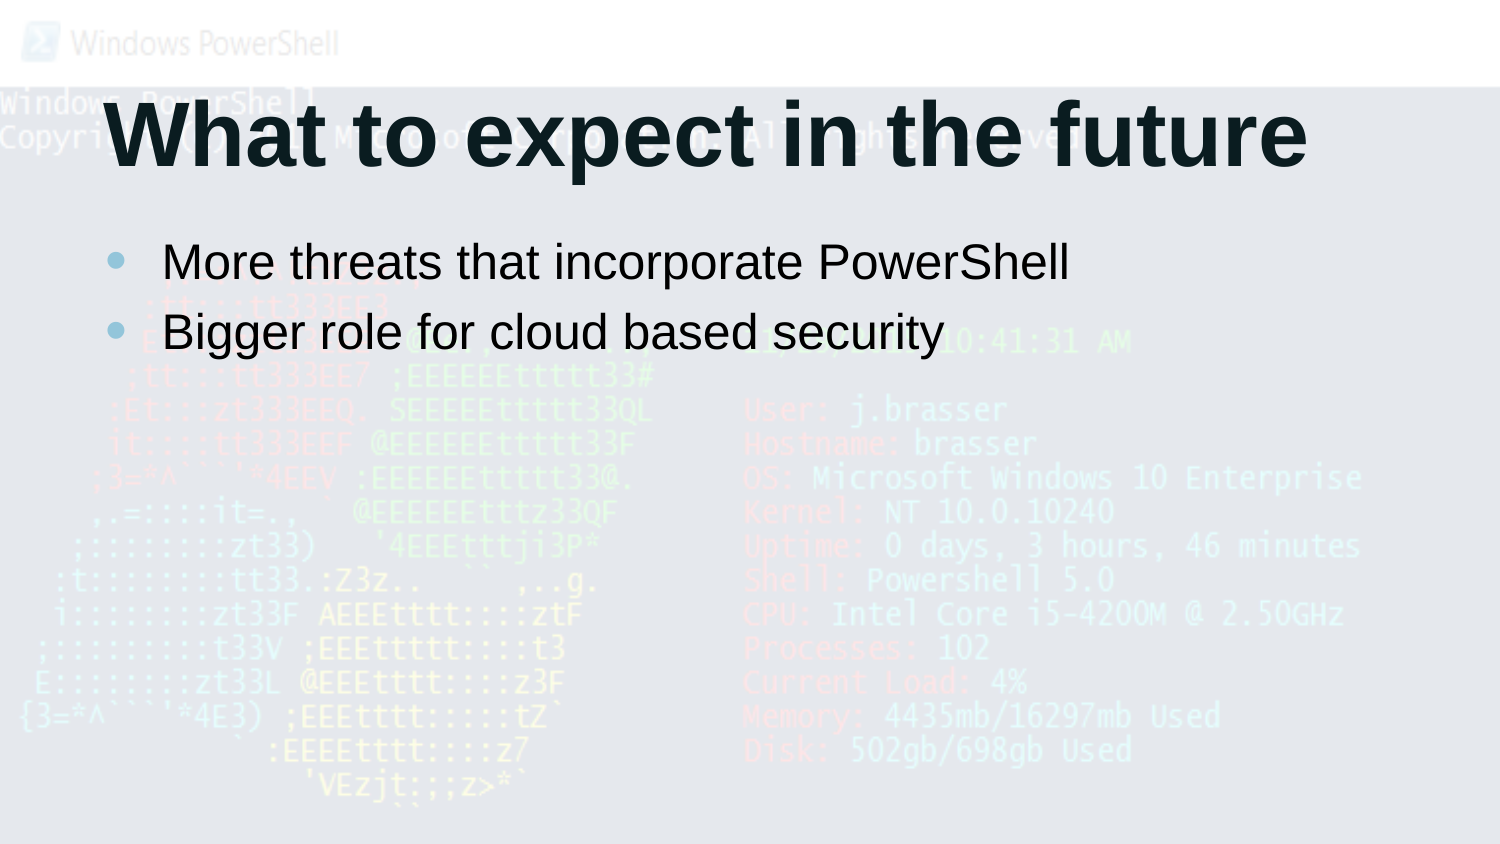

# What to expect in the future
More threats that incorporate PowerShell
Bigger role for cloud based security